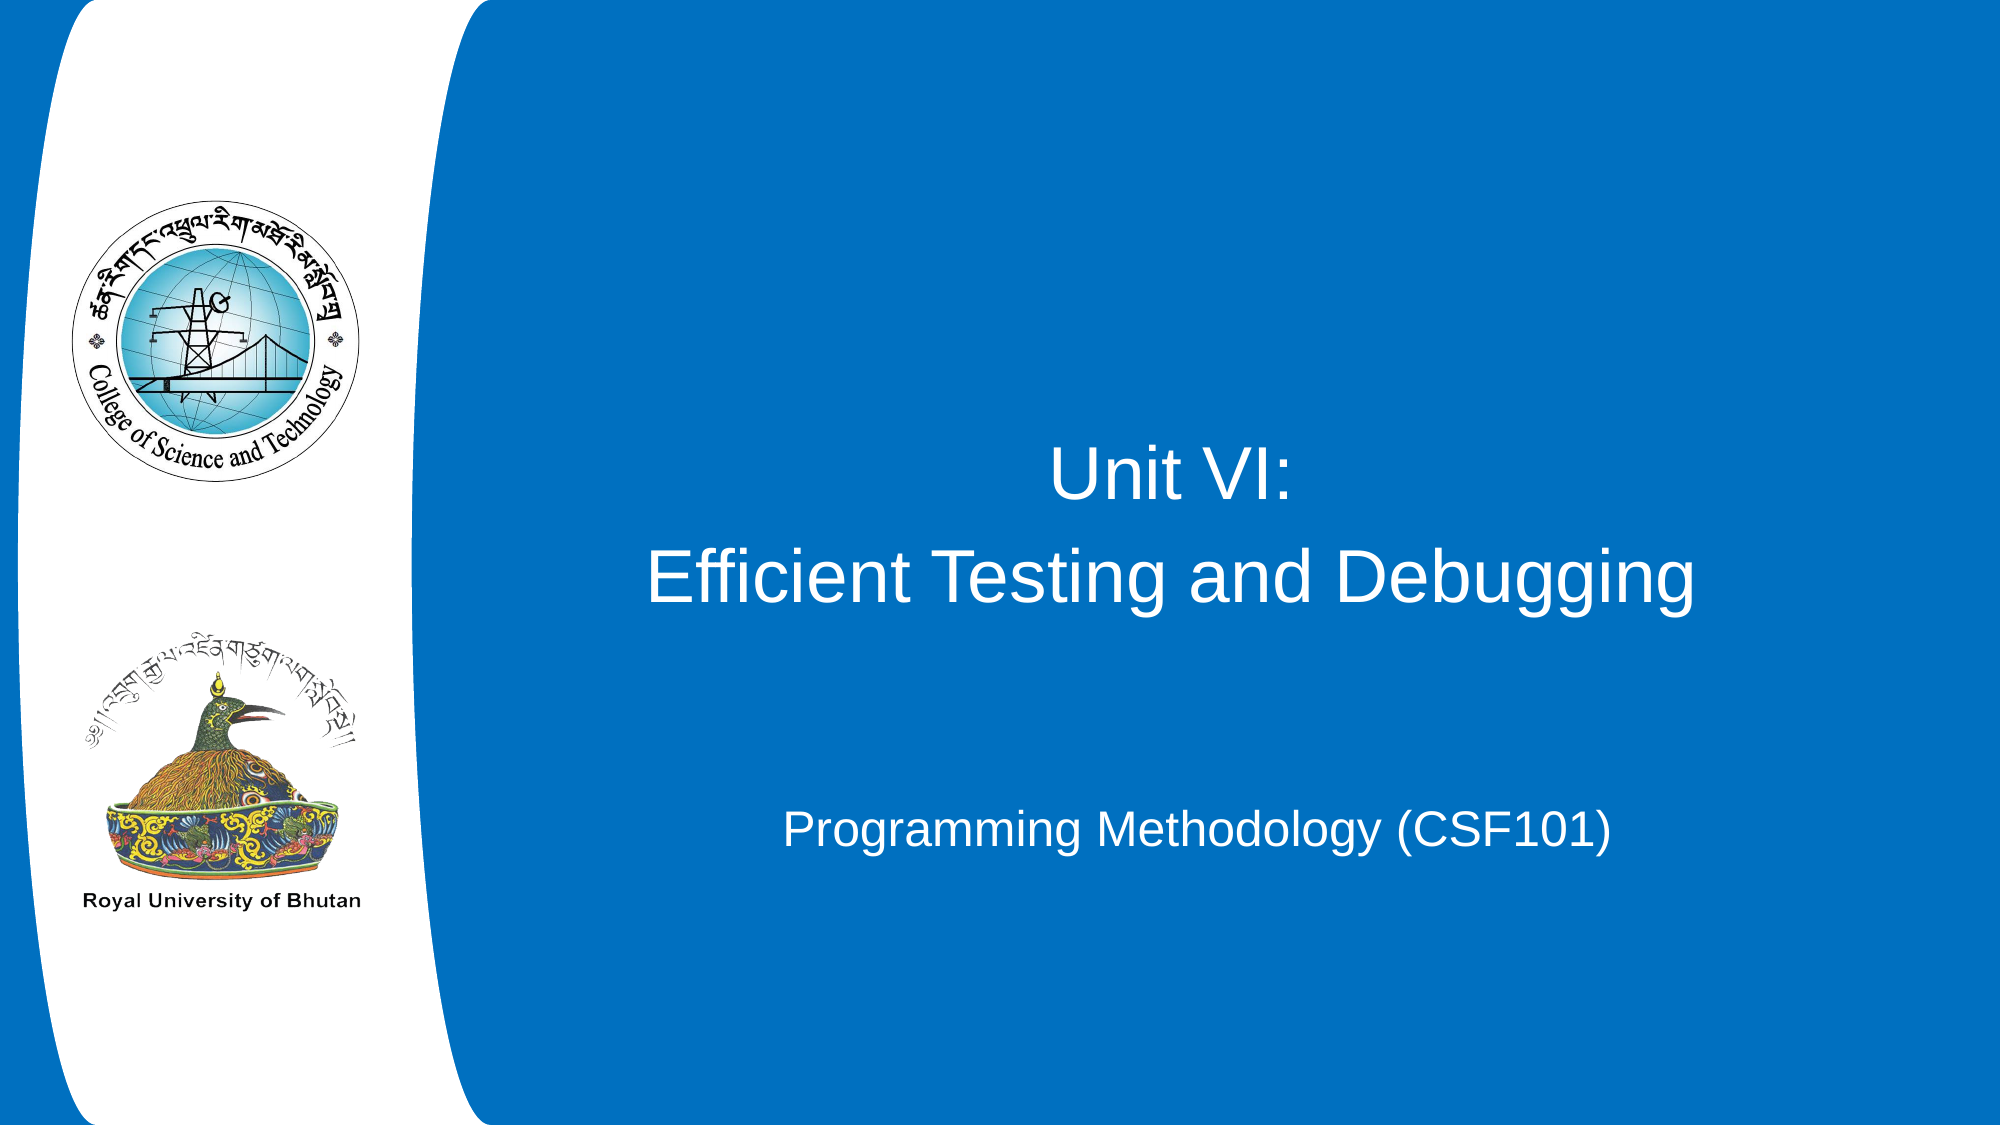

# Unit VI:
Efficient Testing and Debugging
Programming Methodology (CSF101)